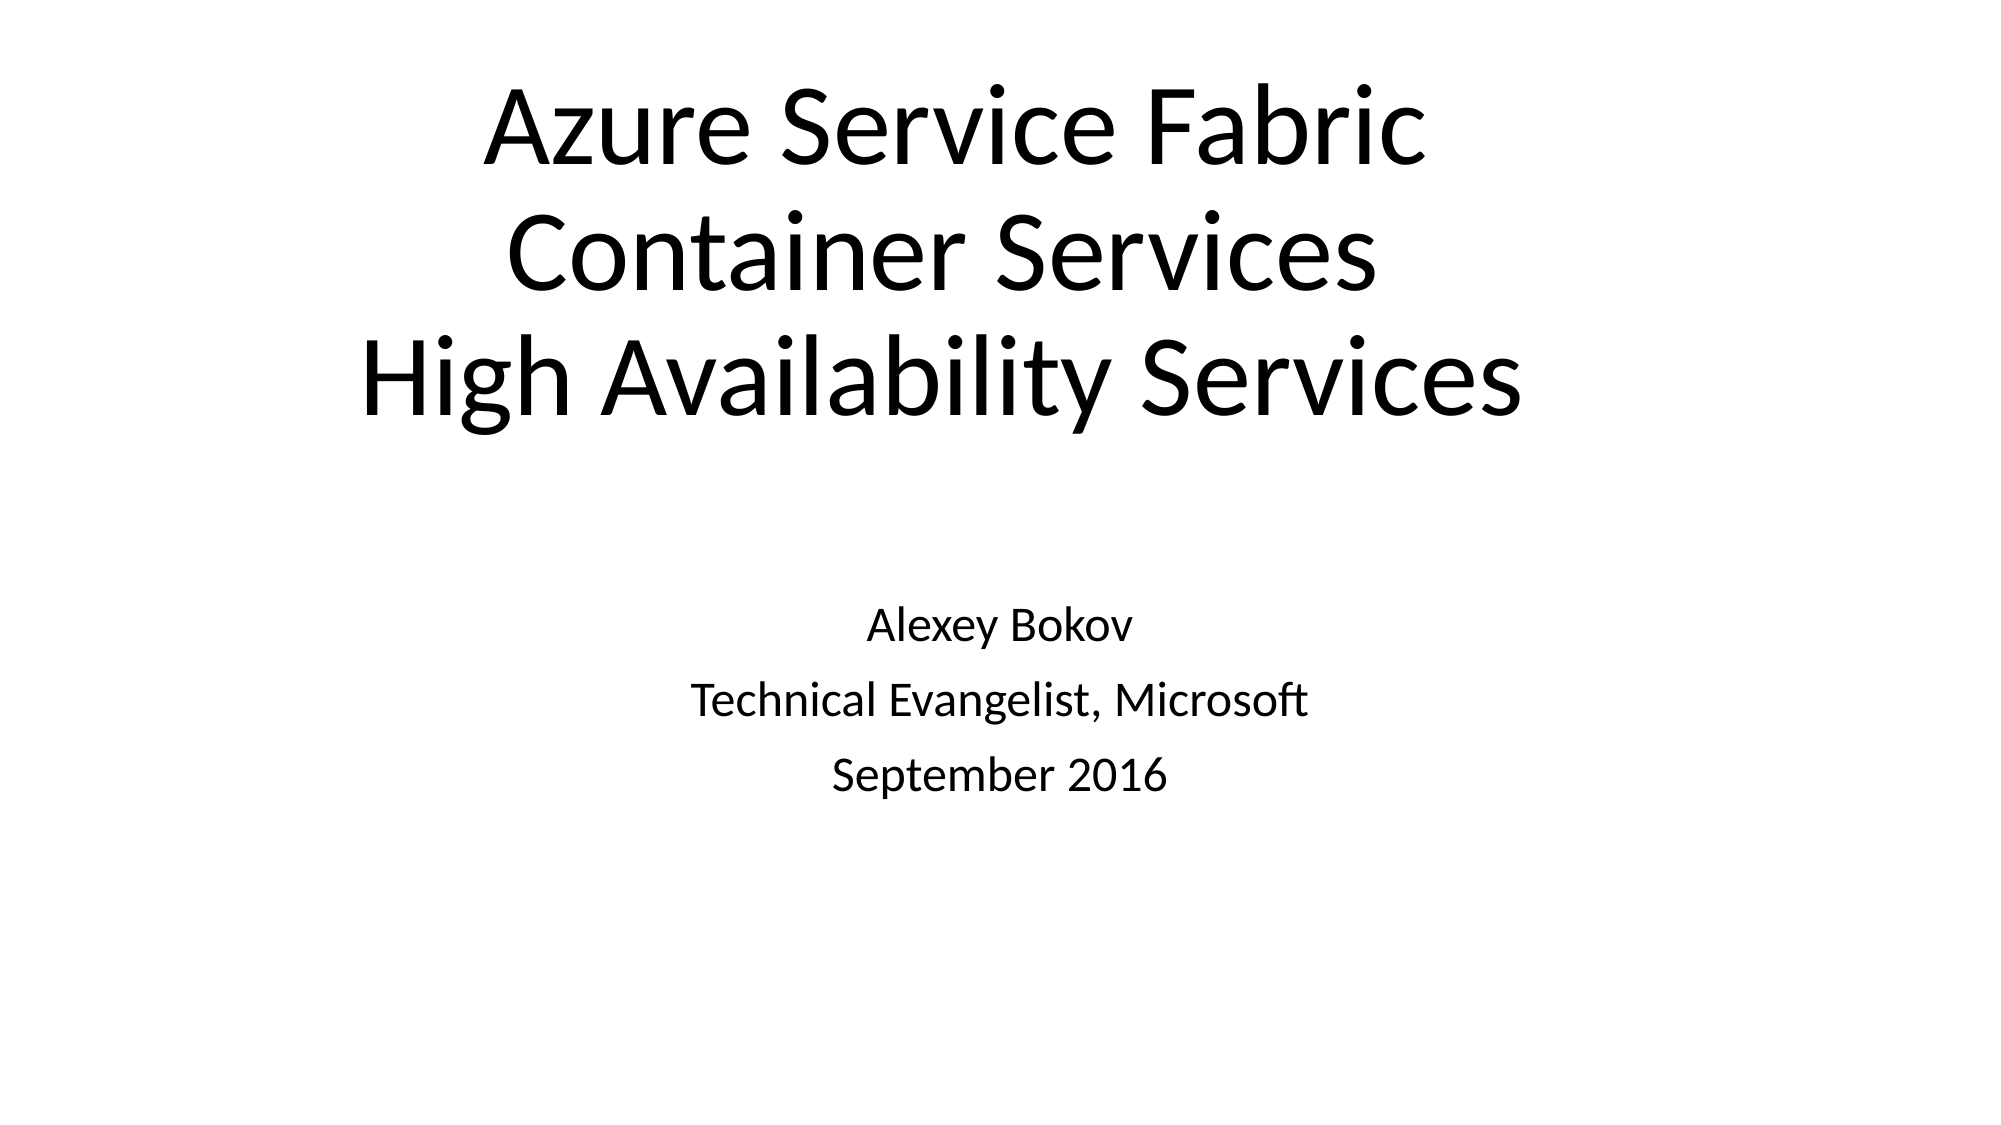

# Azure Service Fabric Container Services High Availability Services
Alexey Bokov
Technical Evangelist, Microsoft
September 2016